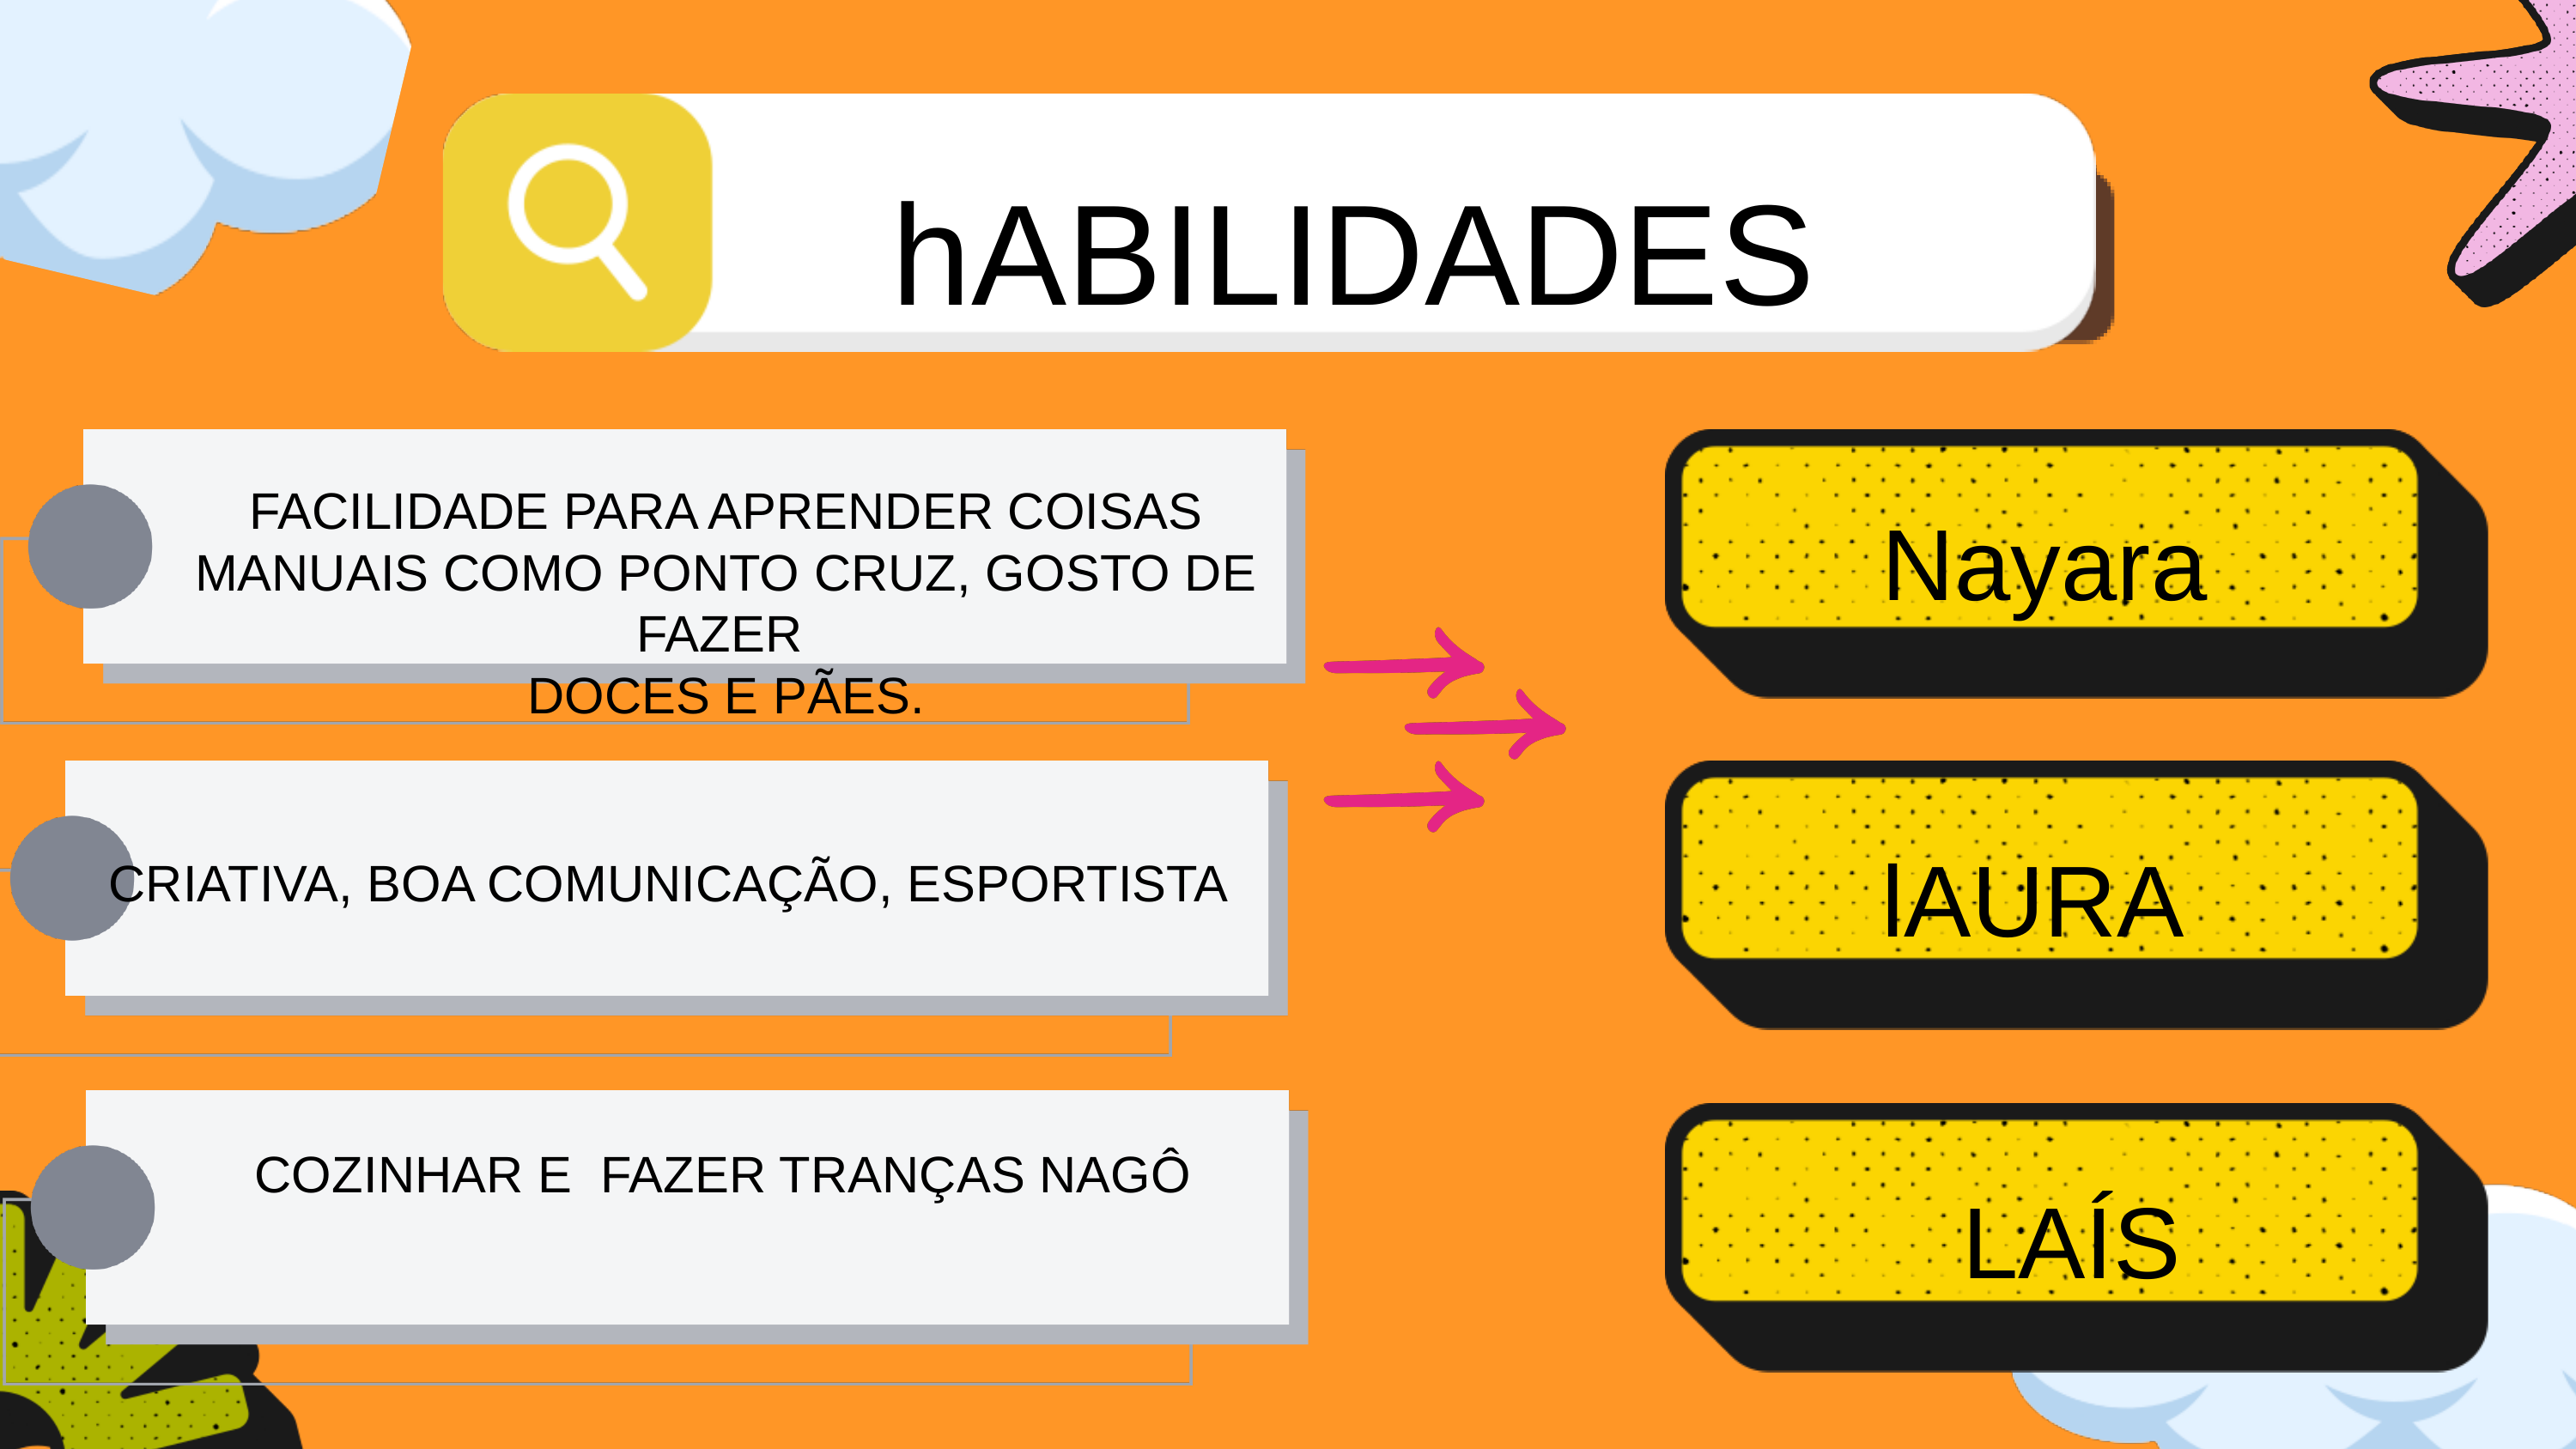

hABILIDADES

FACILIDADE PARA APRENDER COISAS MANUAIS COMO PONTO CRUZ, GOSTO DE FAZER
DOCES E PÃES.
Nayara

lAURA
CRIATIVA, BOA COMUNICAÇÃO, ESPORTISTA

COZINHAR E  FAZER TRANÇAS NAGÔ
LAÍS